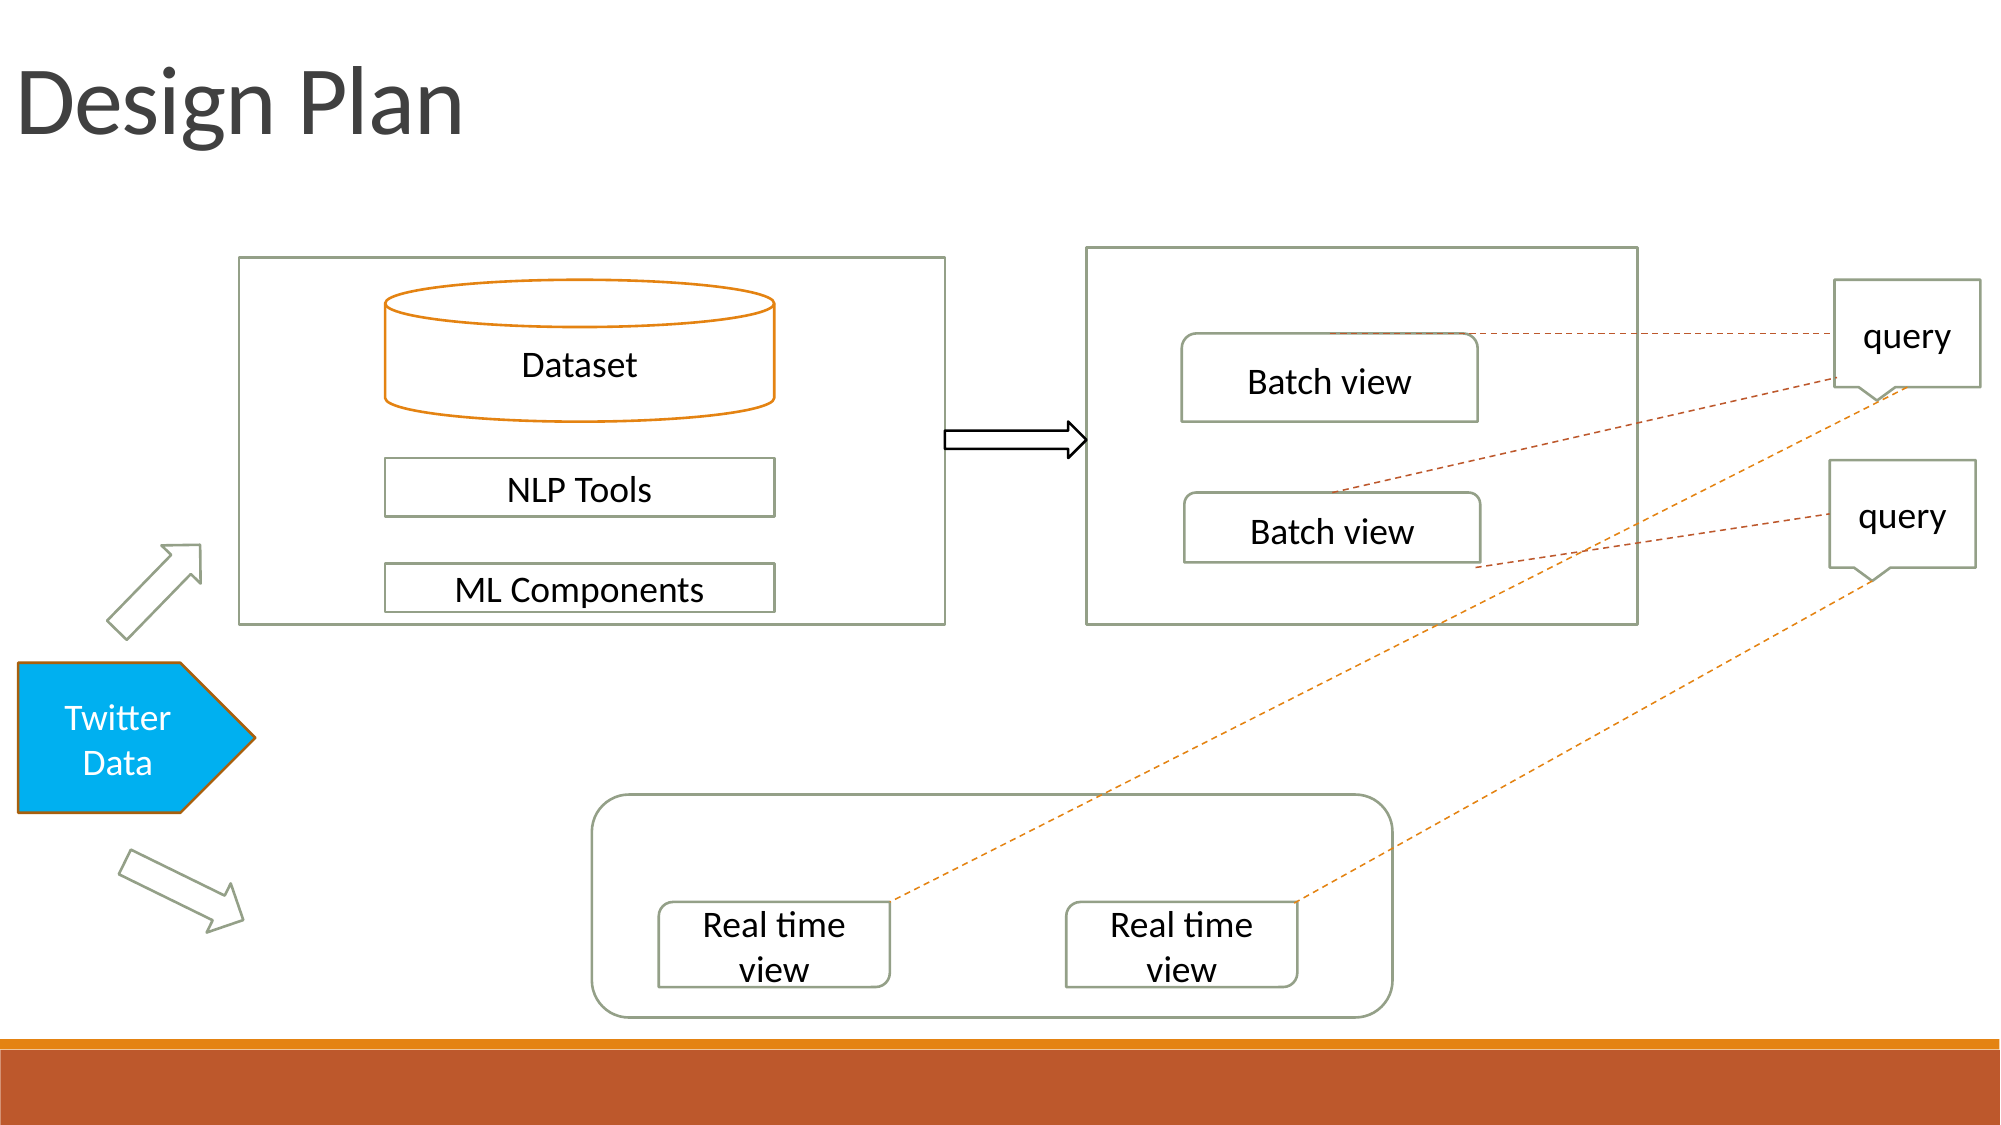

Design Plan

Dataset
query
Batch view

NLP Tools
query
Batch view

ML Components
Twitter Data

Real time view
Real time view